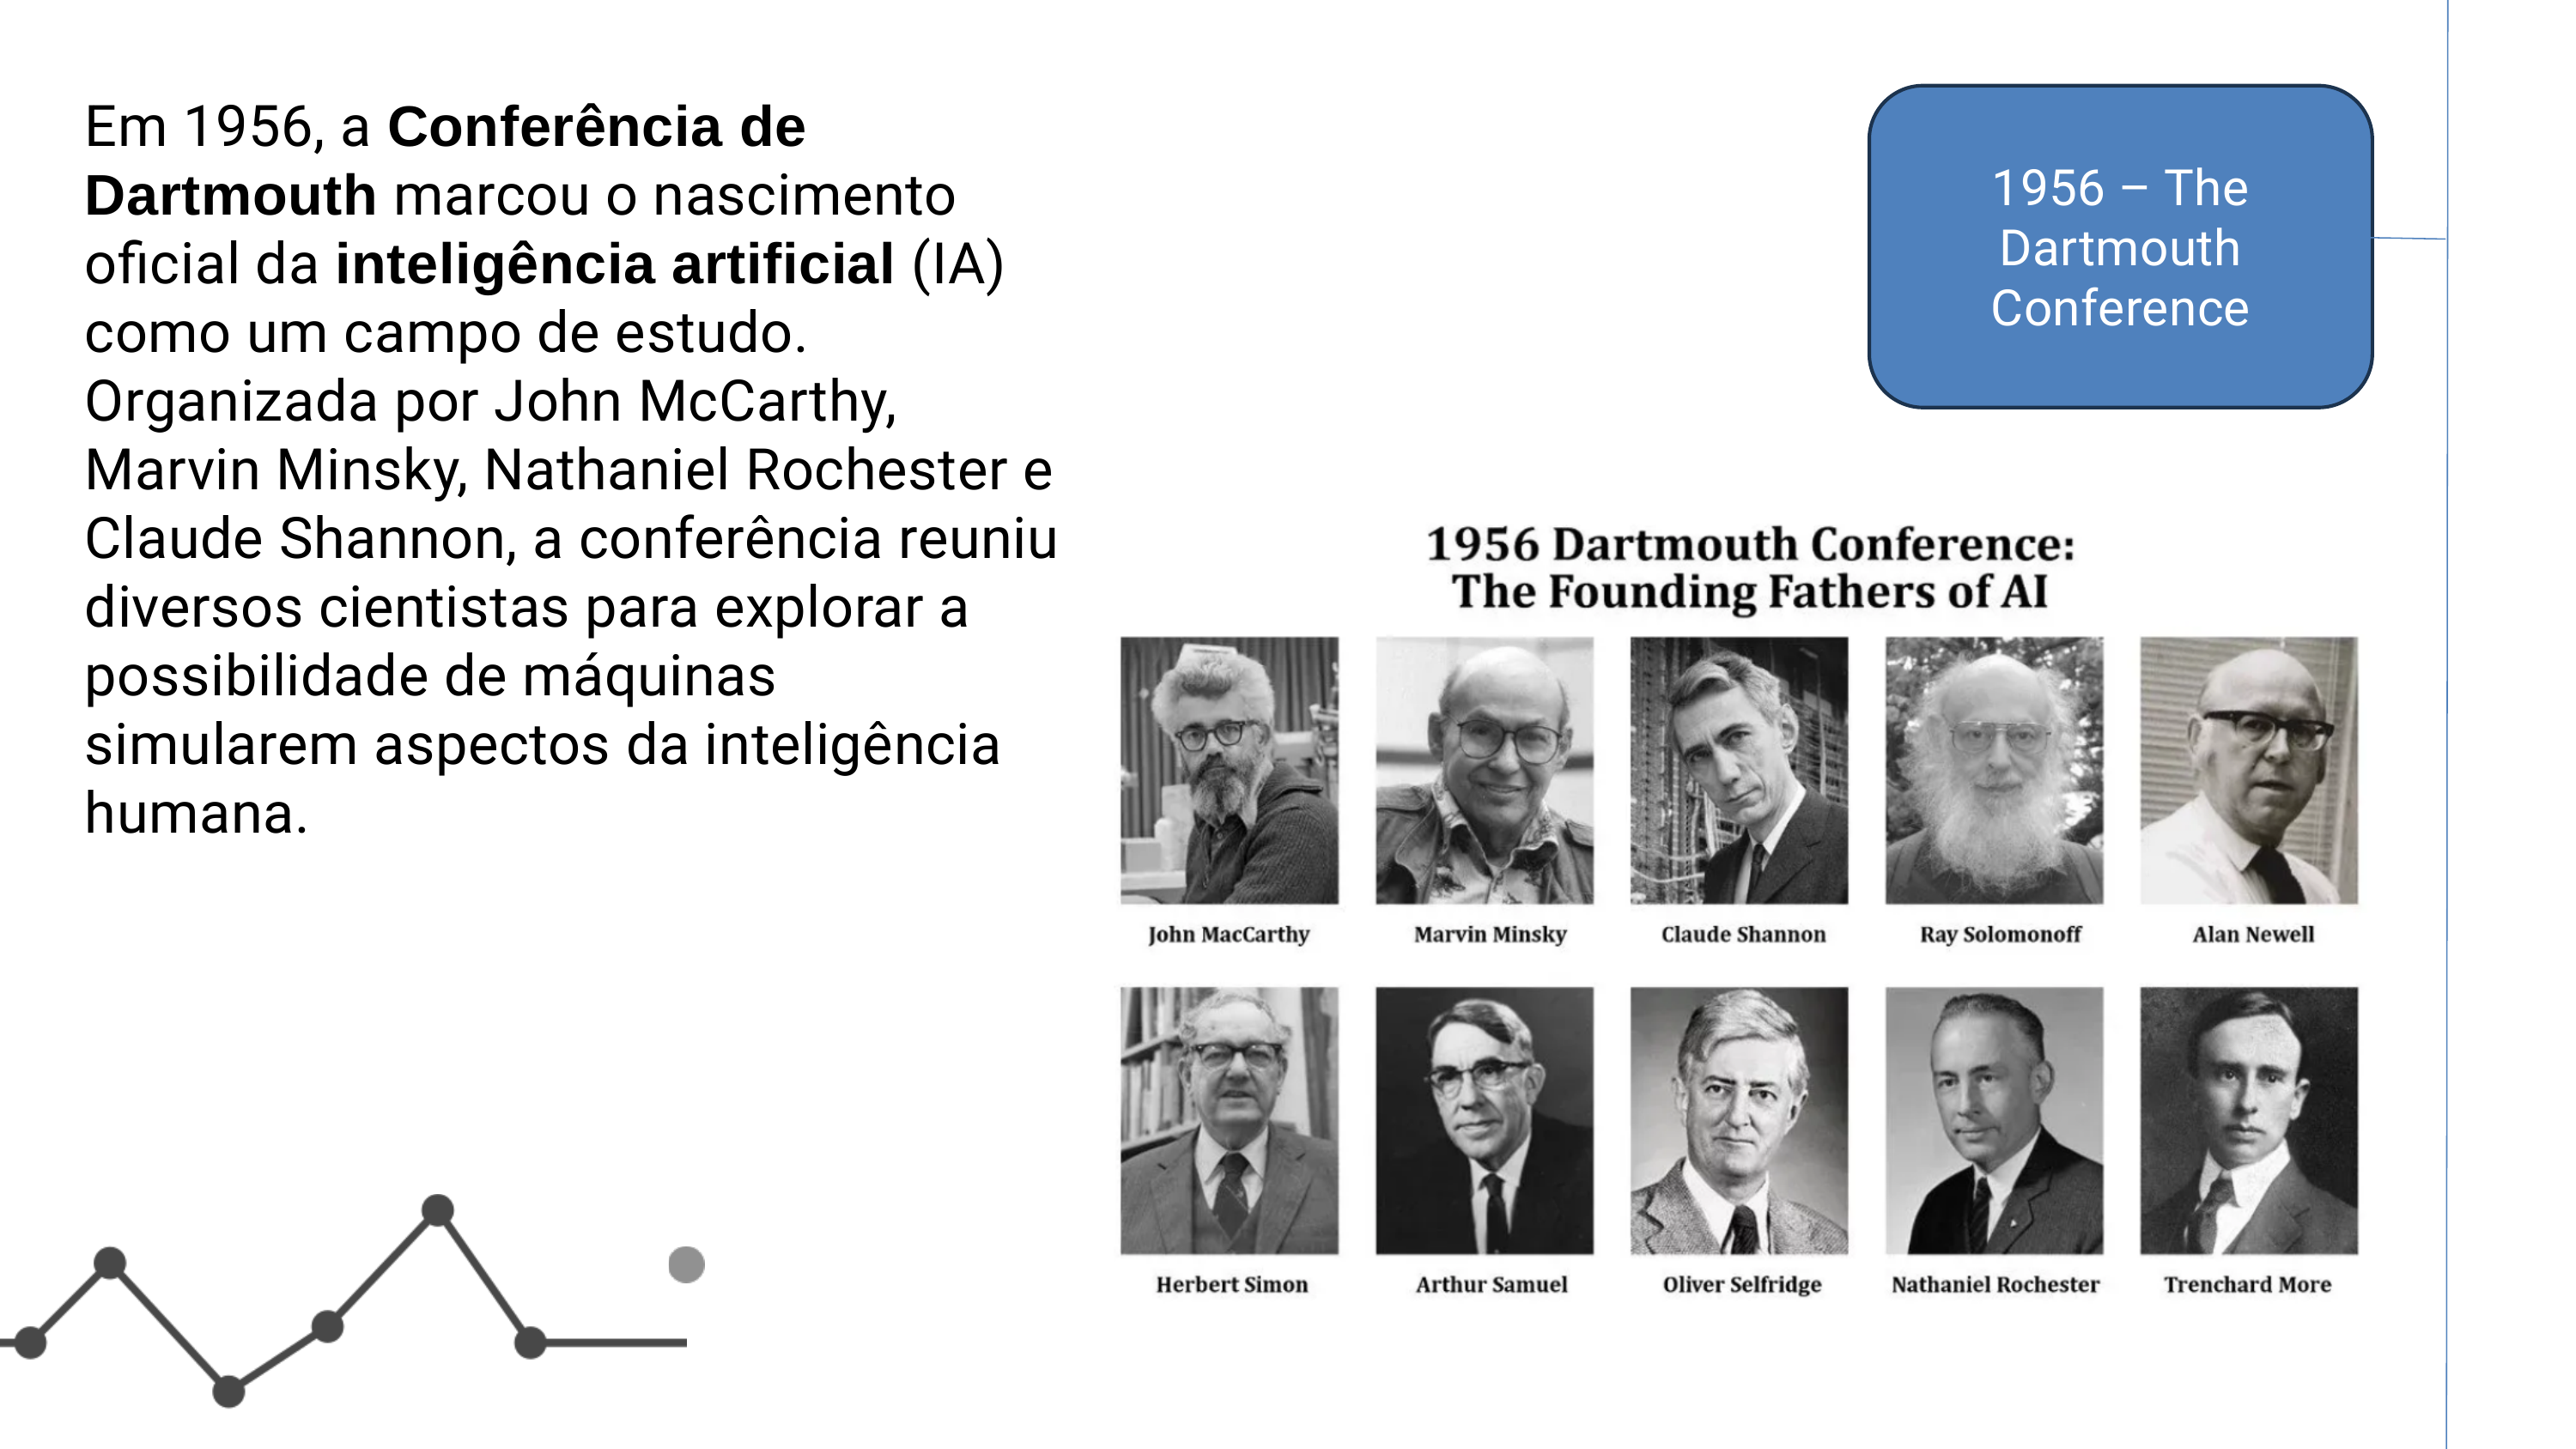

1956 – The Dartmouth Conference

Em 1956, a Conferência de Dartmouth marcou o nascimento oficial da inteligência artificial (IA) como um campo de estudo. Organizada por John McCarthy, Marvin Minsky, Nathaniel Rochester e Claude Shannon, a conferência reuniu diversos cientistas para explorar a possibilidade de máquinas simularem aspectos da inteligência humana.